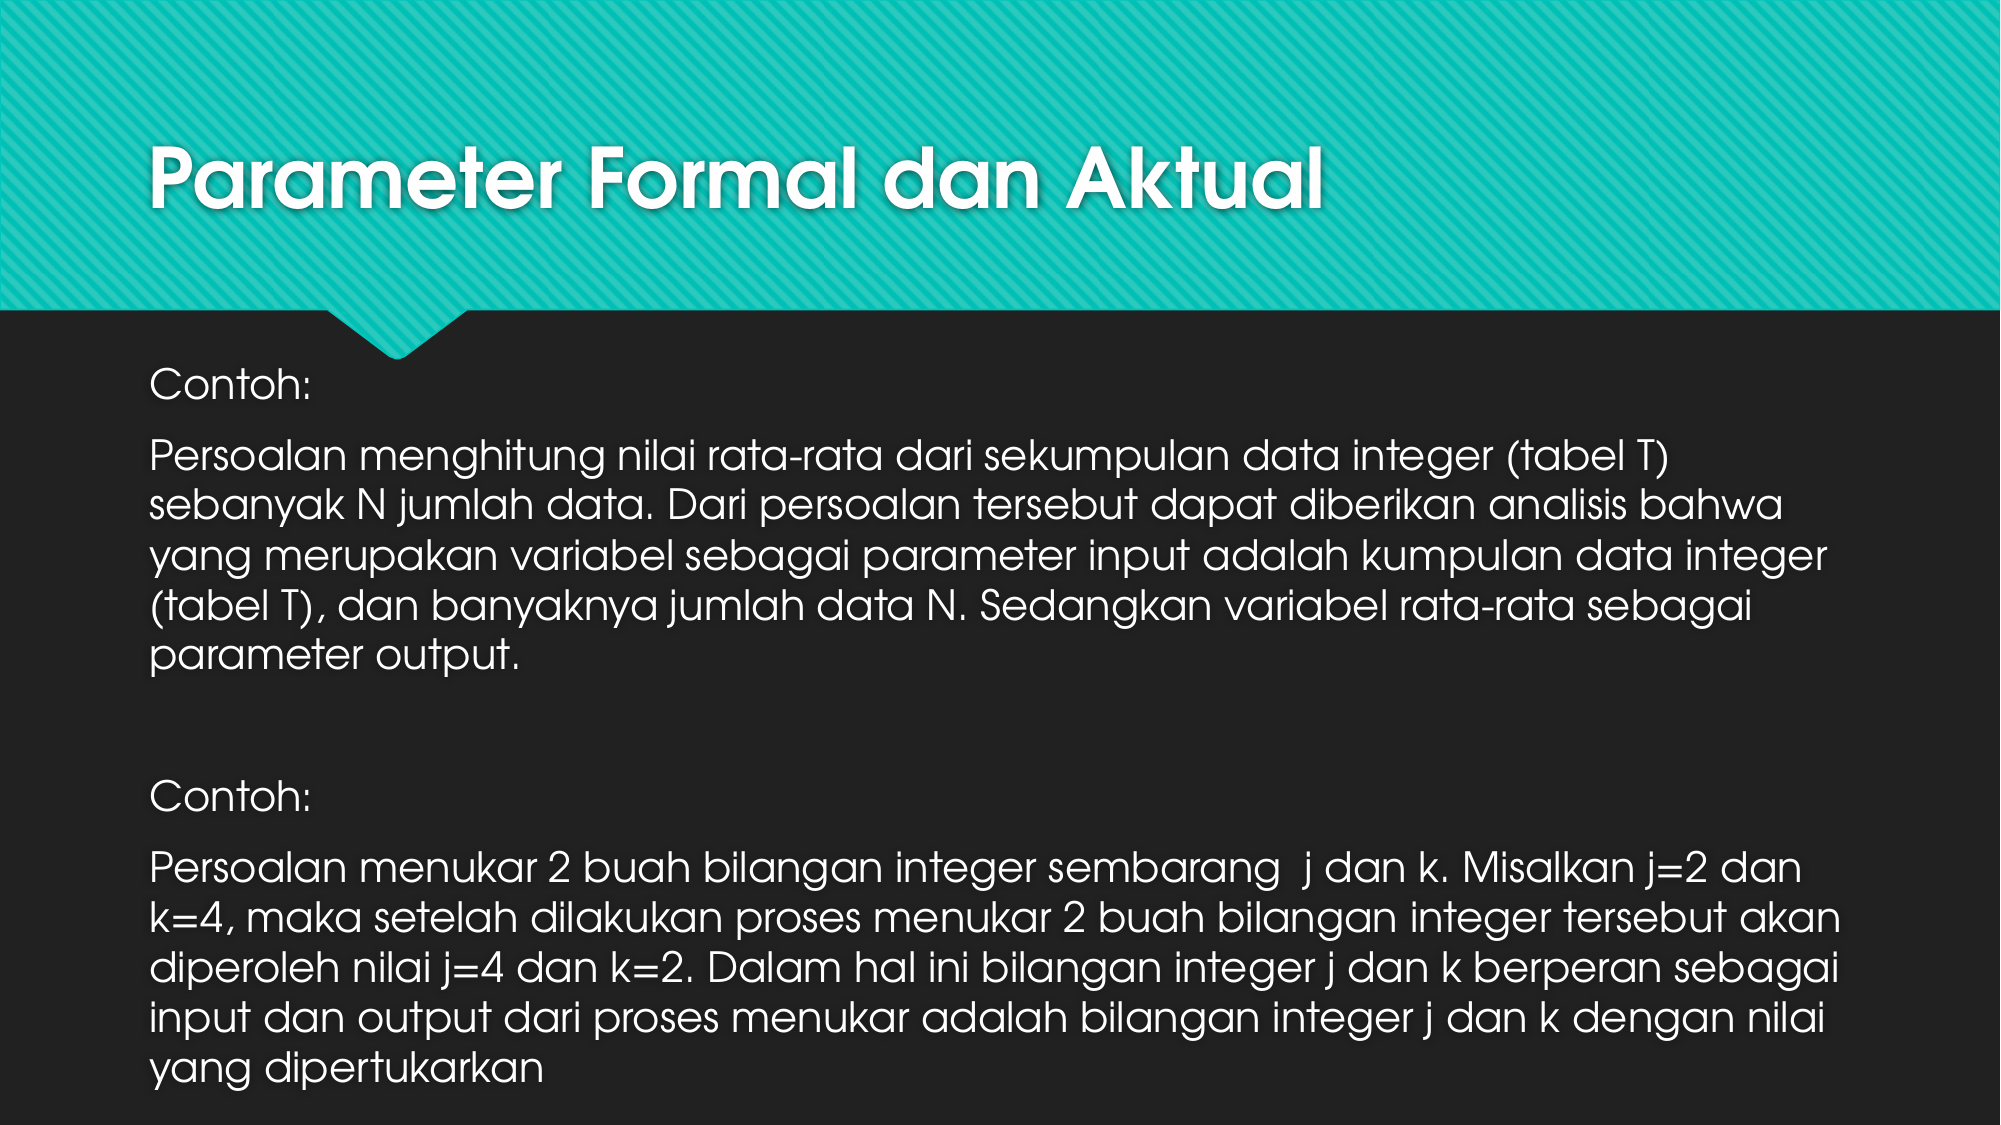

# Parameter Formal dan Aktual
Contoh:
Persoalan menghitung nilai rata-rata dari sekumpulan data integer (tabel T) sebanyak N jumlah data. Dari persoalan tersebut dapat diberikan analisis bahwa yang merupakan variabel sebagai parameter input adalah kumpulan data integer (tabel T), dan banyaknya jumlah data N. Sedangkan variabel rata-rata sebagai parameter output.

Contoh:
Persoalan menukar 2 buah bilangan integer sembarang  j dan k. Misalkan j=2 dan k=4, maka setelah dilakukan proses menukar 2 buah bilangan integer tersebut akan diperoleh nilai j=4 dan k=2. Dalam hal ini bilangan integer j dan k berperan sebagai input dan output dari proses menukar adalah bilangan integer j dan k dengan nilai yang dipertukarkan